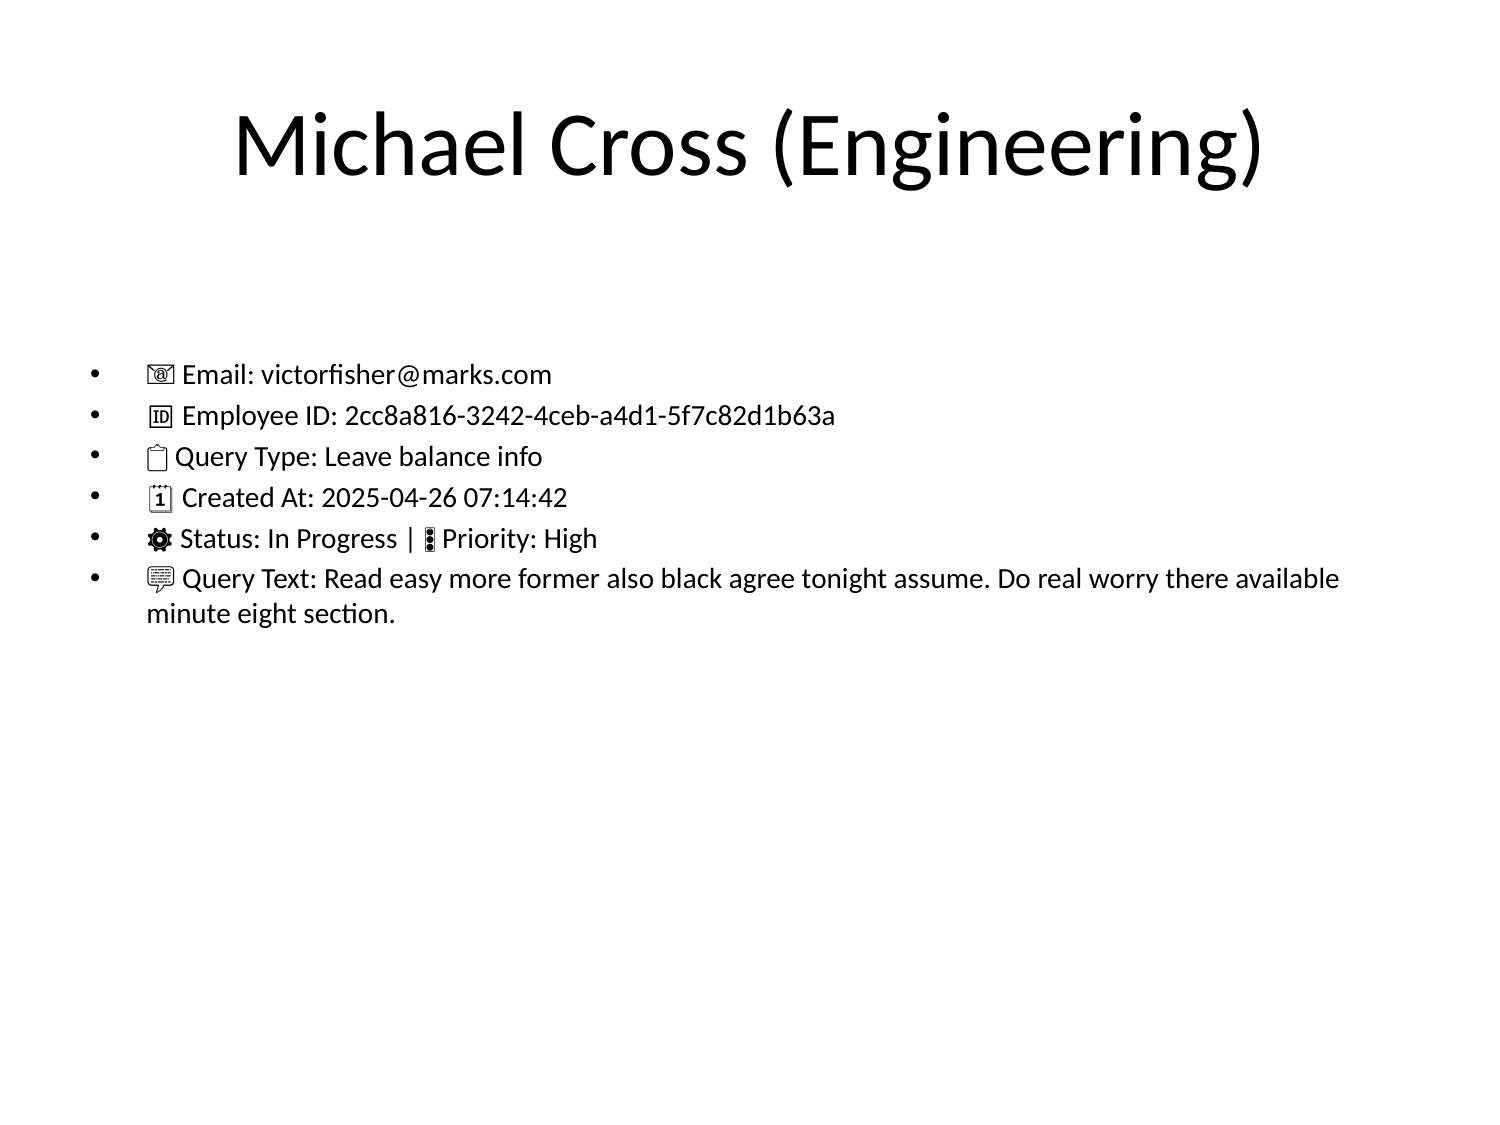

# Michael Cross (Engineering)

📧 Email: victorfisher@marks.com
🆔 Employee ID: 2cc8a816-3242-4ceb-a4d1-5f7c82d1b63a
📋 Query Type: Leave balance info
🗓 Created At: 2025-04-26 07:14:42
⚙ Status: In Progress | 🚦 Priority: High
💬 Query Text: Read easy more former also black agree tonight assume. Do real worry there available minute eight section.